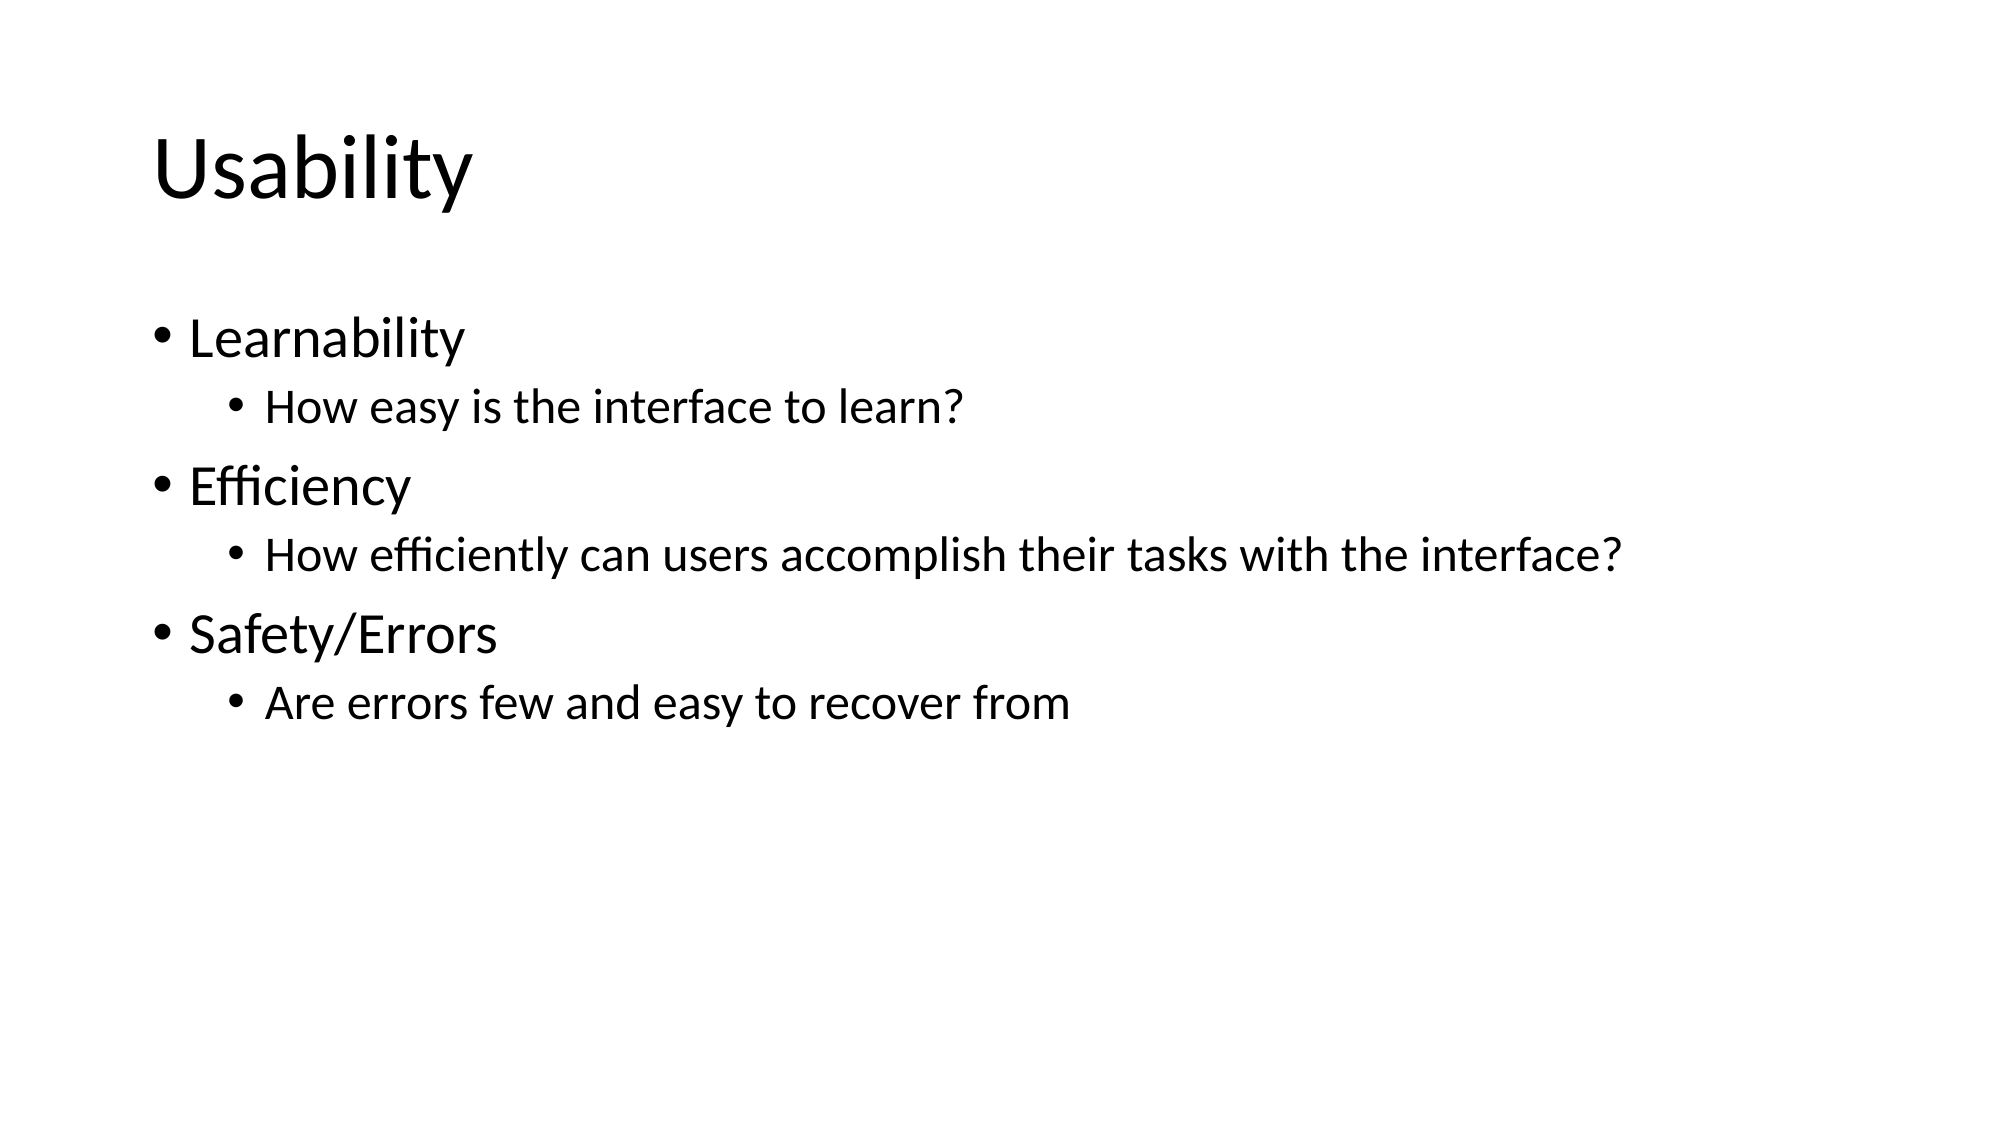

# Usability
Learnability
How easy is the interface to learn?
Efficiency
How efficiently can users accomplish their tasks with the interface?
Safety/Errors
Are errors few and easy to recover from